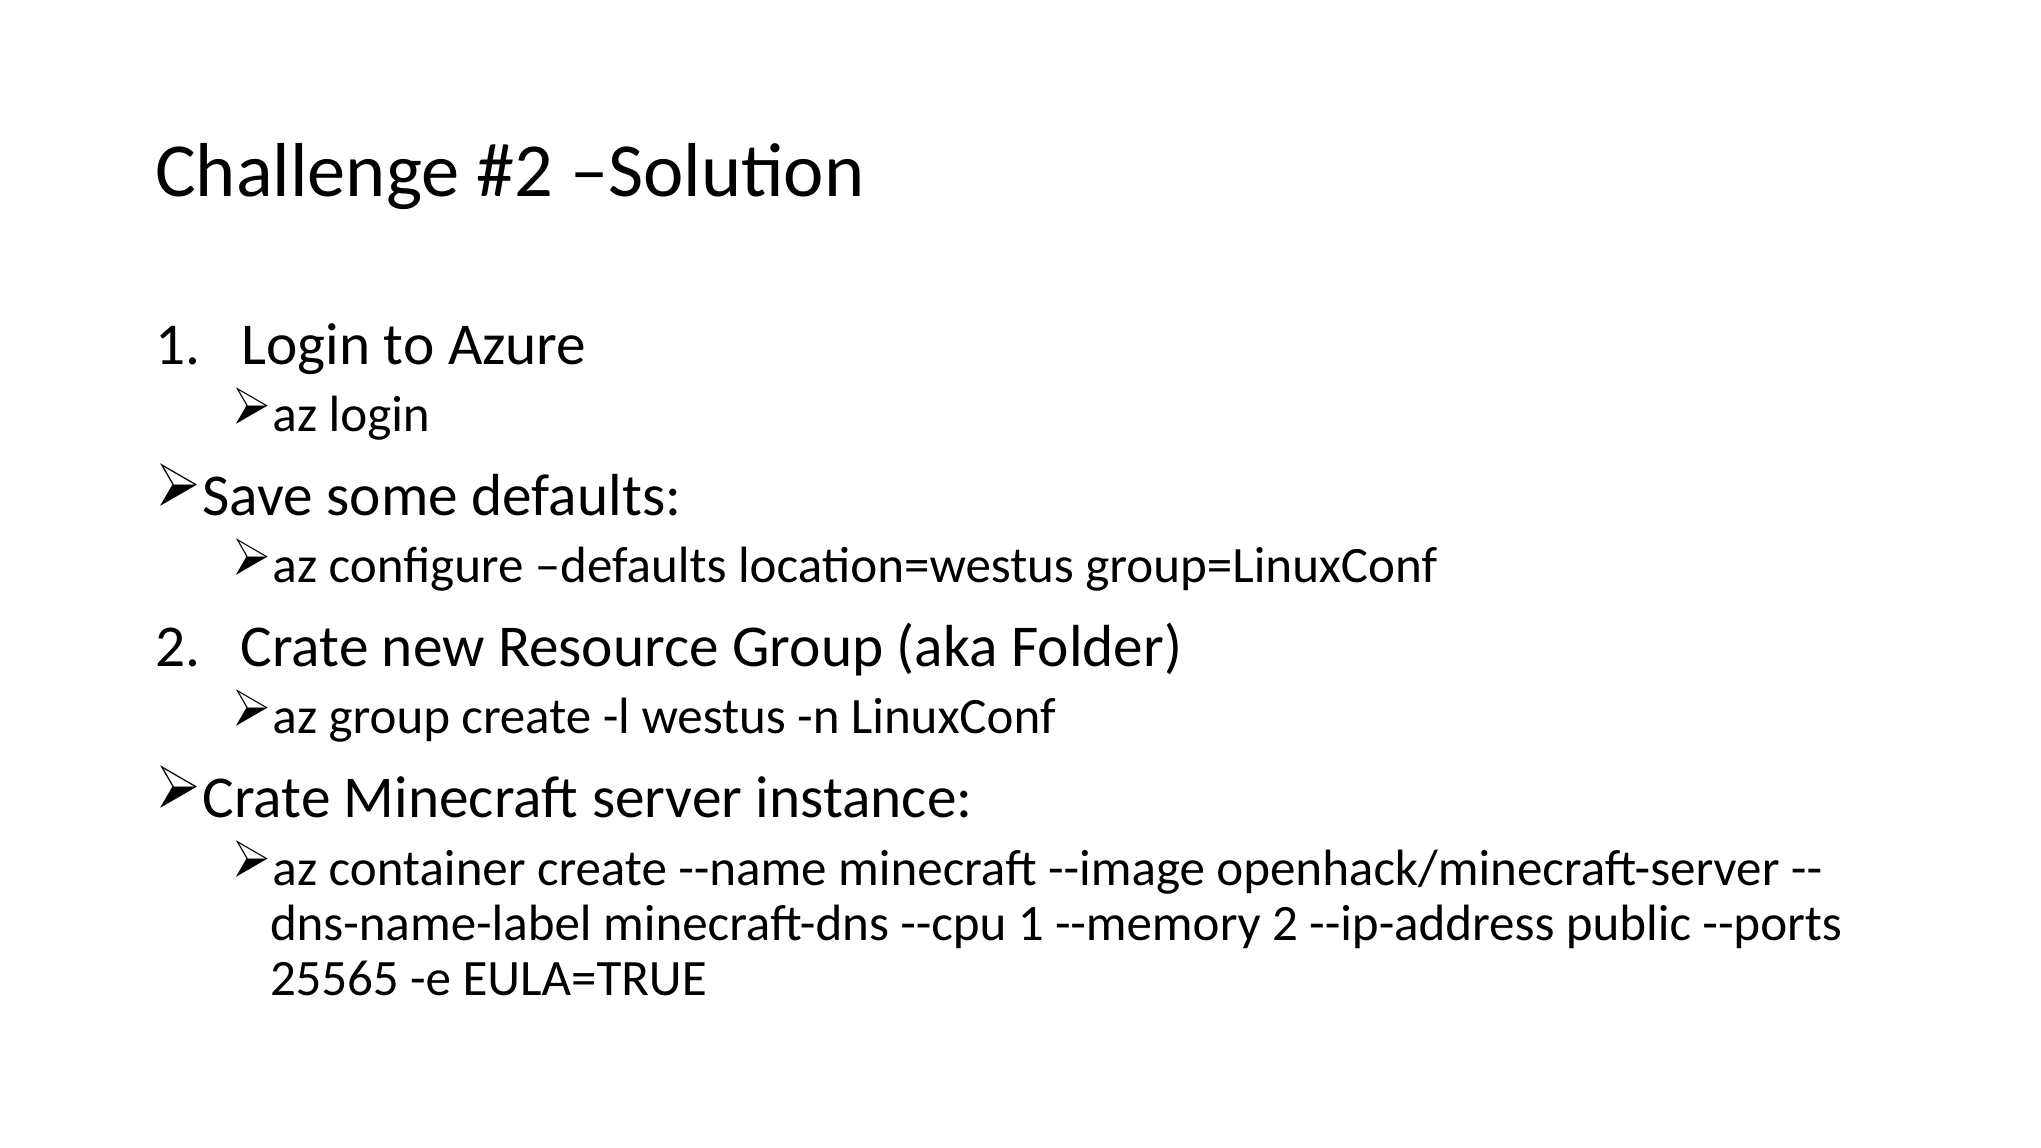

# Challenge #2 –Solution
Login to Azure
az login
Save some defaults:
az configure –defaults location=westus group=LinuxConf
2.   Crate new Resource Group (aka Folder)
az group create -l westus -n LinuxConf
Crate Minecraft server instance:
az container create --name minecraft --image openhack/minecraft-server --dns-name-label minecraft-dns --cpu 1 --memory 2 --ip-address public --ports 25565 -e EULA=TRUE